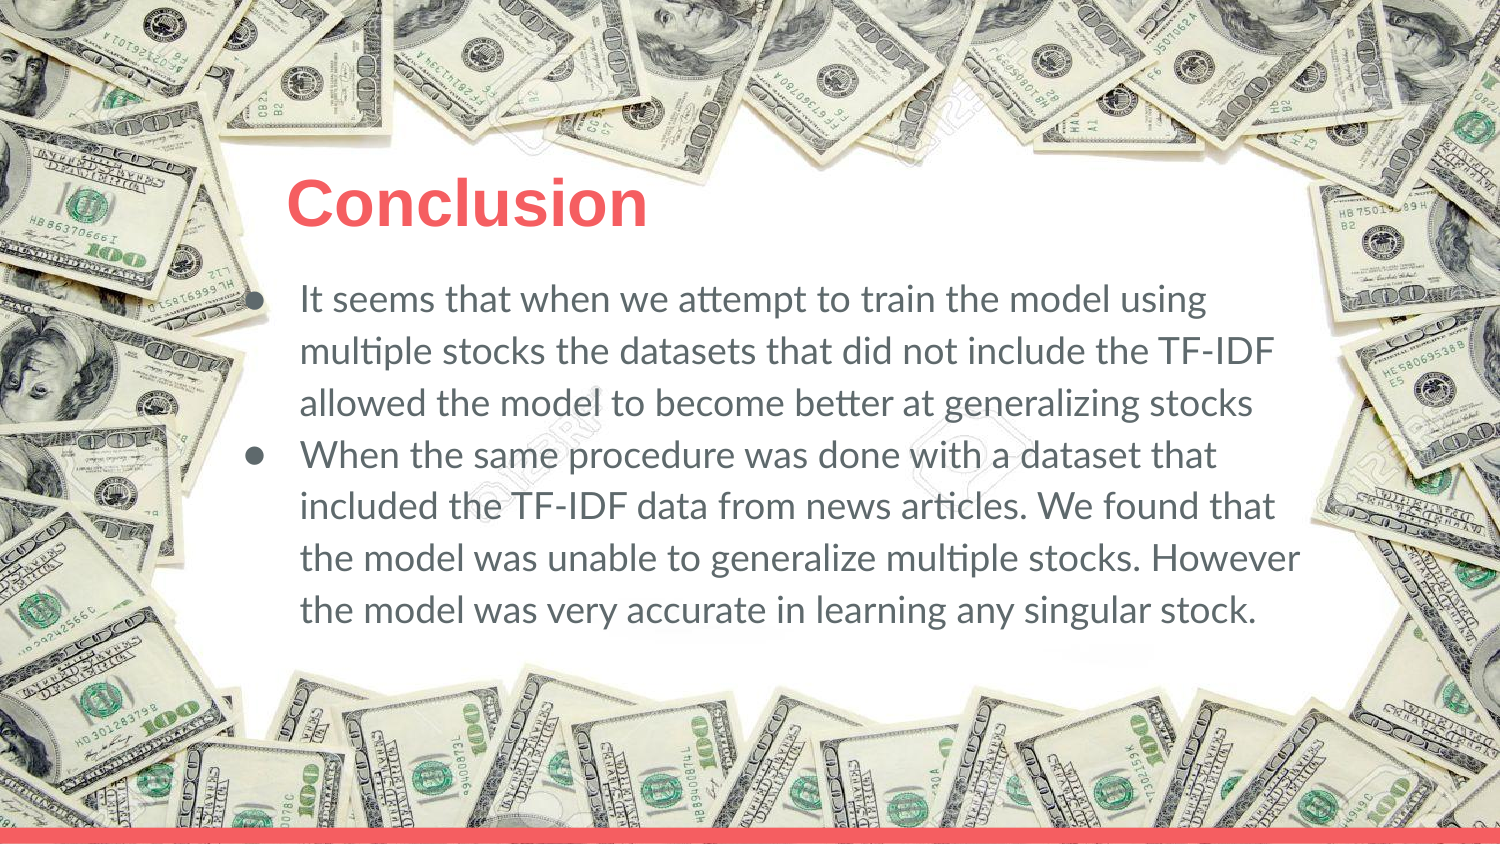

# Conclusion
It seems that when we attempt to train the model using multiple stocks the datasets that did not include the TF-IDF allowed the model to become better at generalizing stocks
When the same procedure was done with a dataset that included the TF-IDF data from news articles. We found that the model was unable to generalize multiple stocks. However the model was very accurate in learning any singular stock.